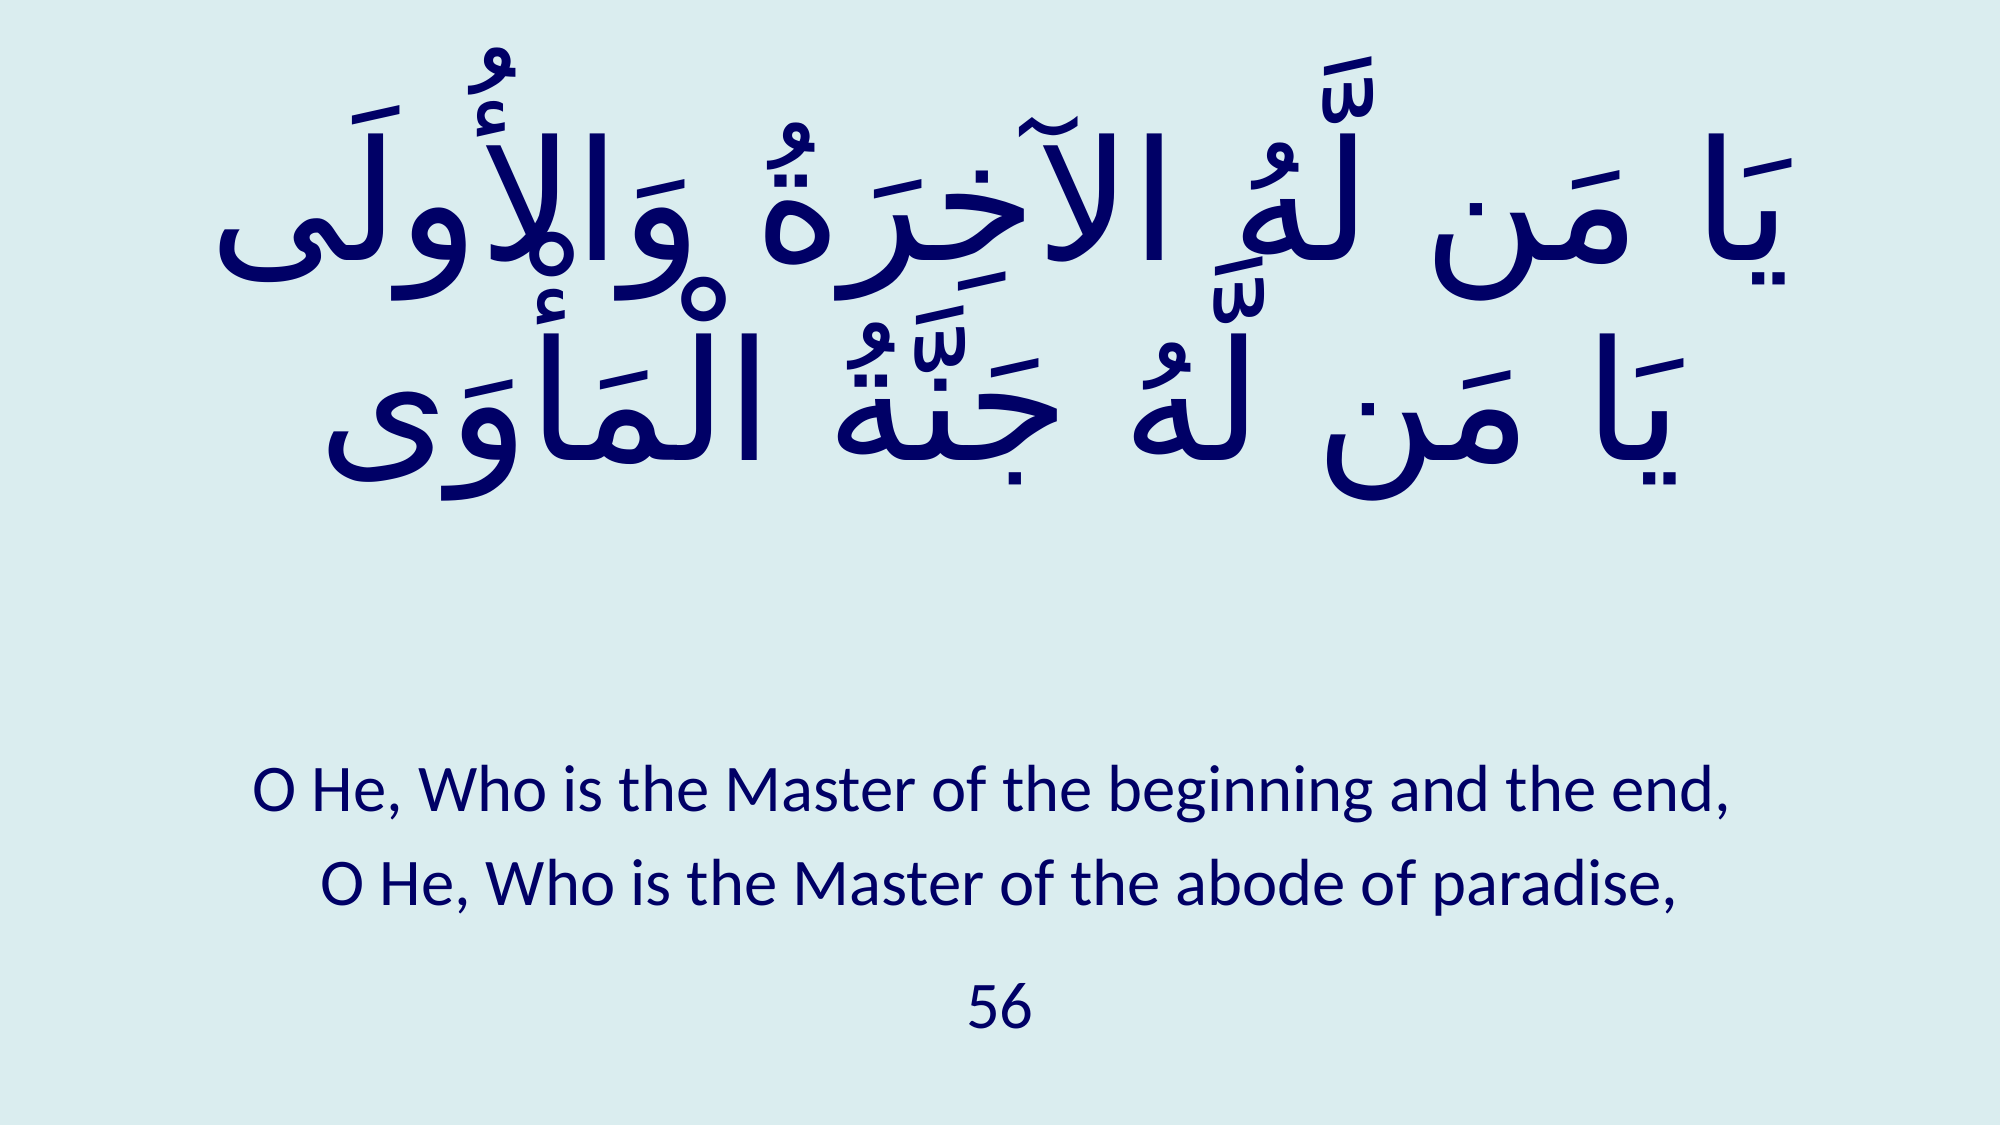

# يَا مَن لَّهُ الآخِرَةُ وَالأُولَى يَا مَن لَّهُ جَنَّةُ الْمَأْوَى
O He, Who is the Master of the beginning and the end,
O He, Who is the Master of the abode of paradise,
56